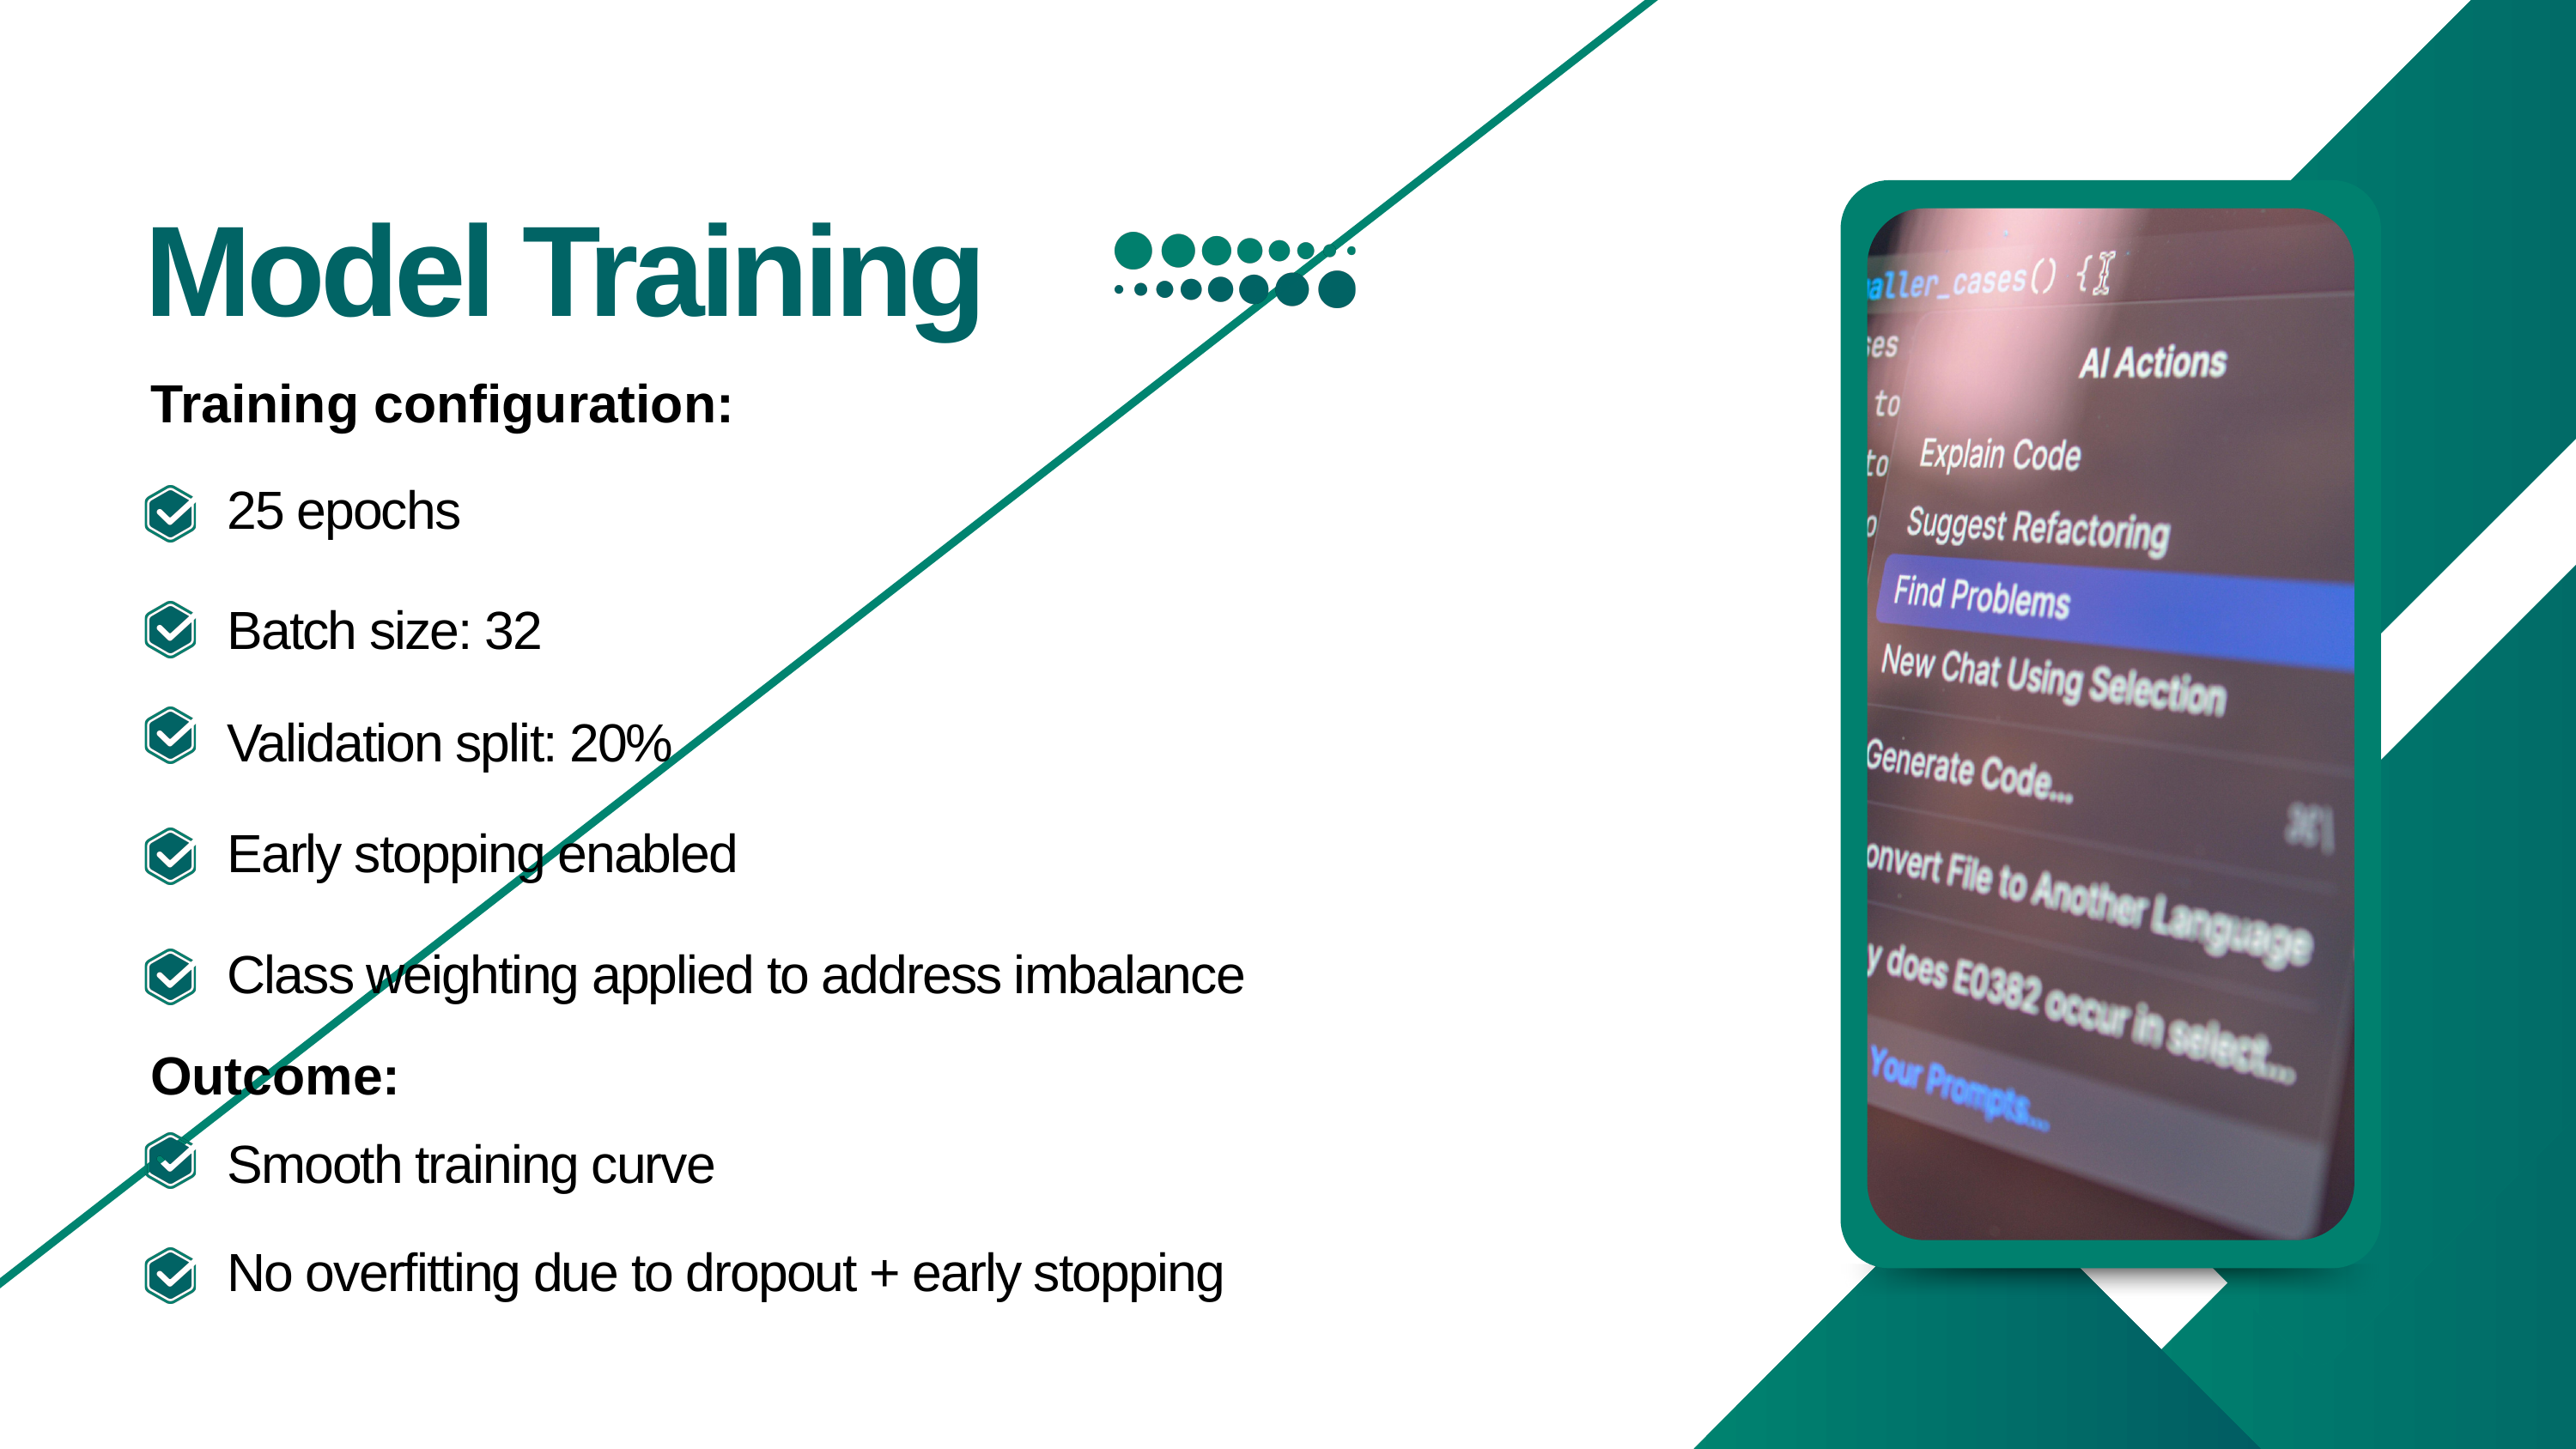

Model Training

Training configuration:
25 epochs

Batch size: 32

Validation split: 20%

Early stopping enabled

Class weighting applied to address imbalance

Outcome:
Smooth training curve

No overfitting due to dropout + early stopping